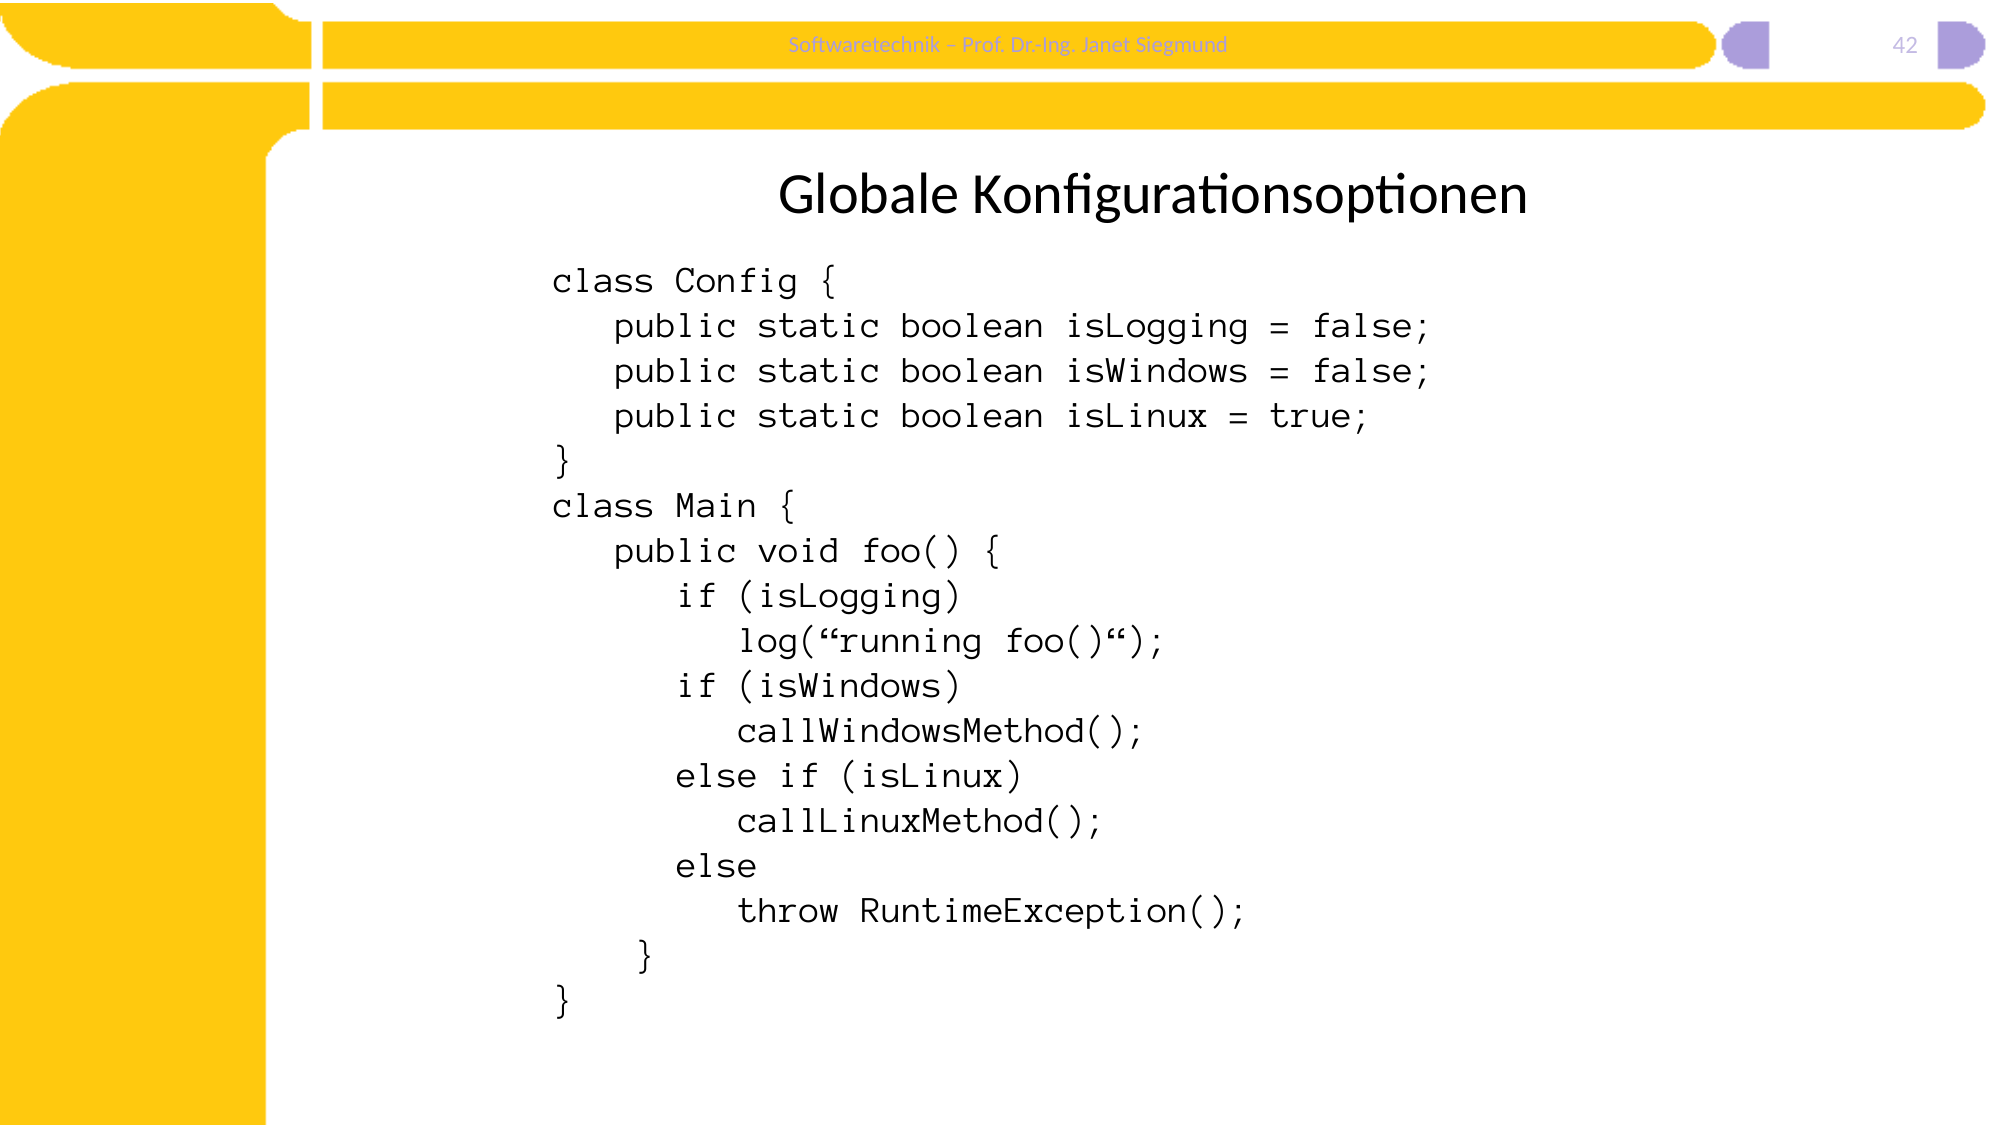

42
# Globale Konfigurationsoptionen
class Config {
   public static boolean isLogging = false;
   public static boolean isWindows = false;
   public static boolean isLinux = true;
}
class Main {
   public void foo() {
      if (isLogging)
         log(“running foo()“);
      if (isWindows)
         callWindowsMethod();
      else if (isLinux)
         callLinuxMethod();
      else
         throw RuntimeException();
    }
}